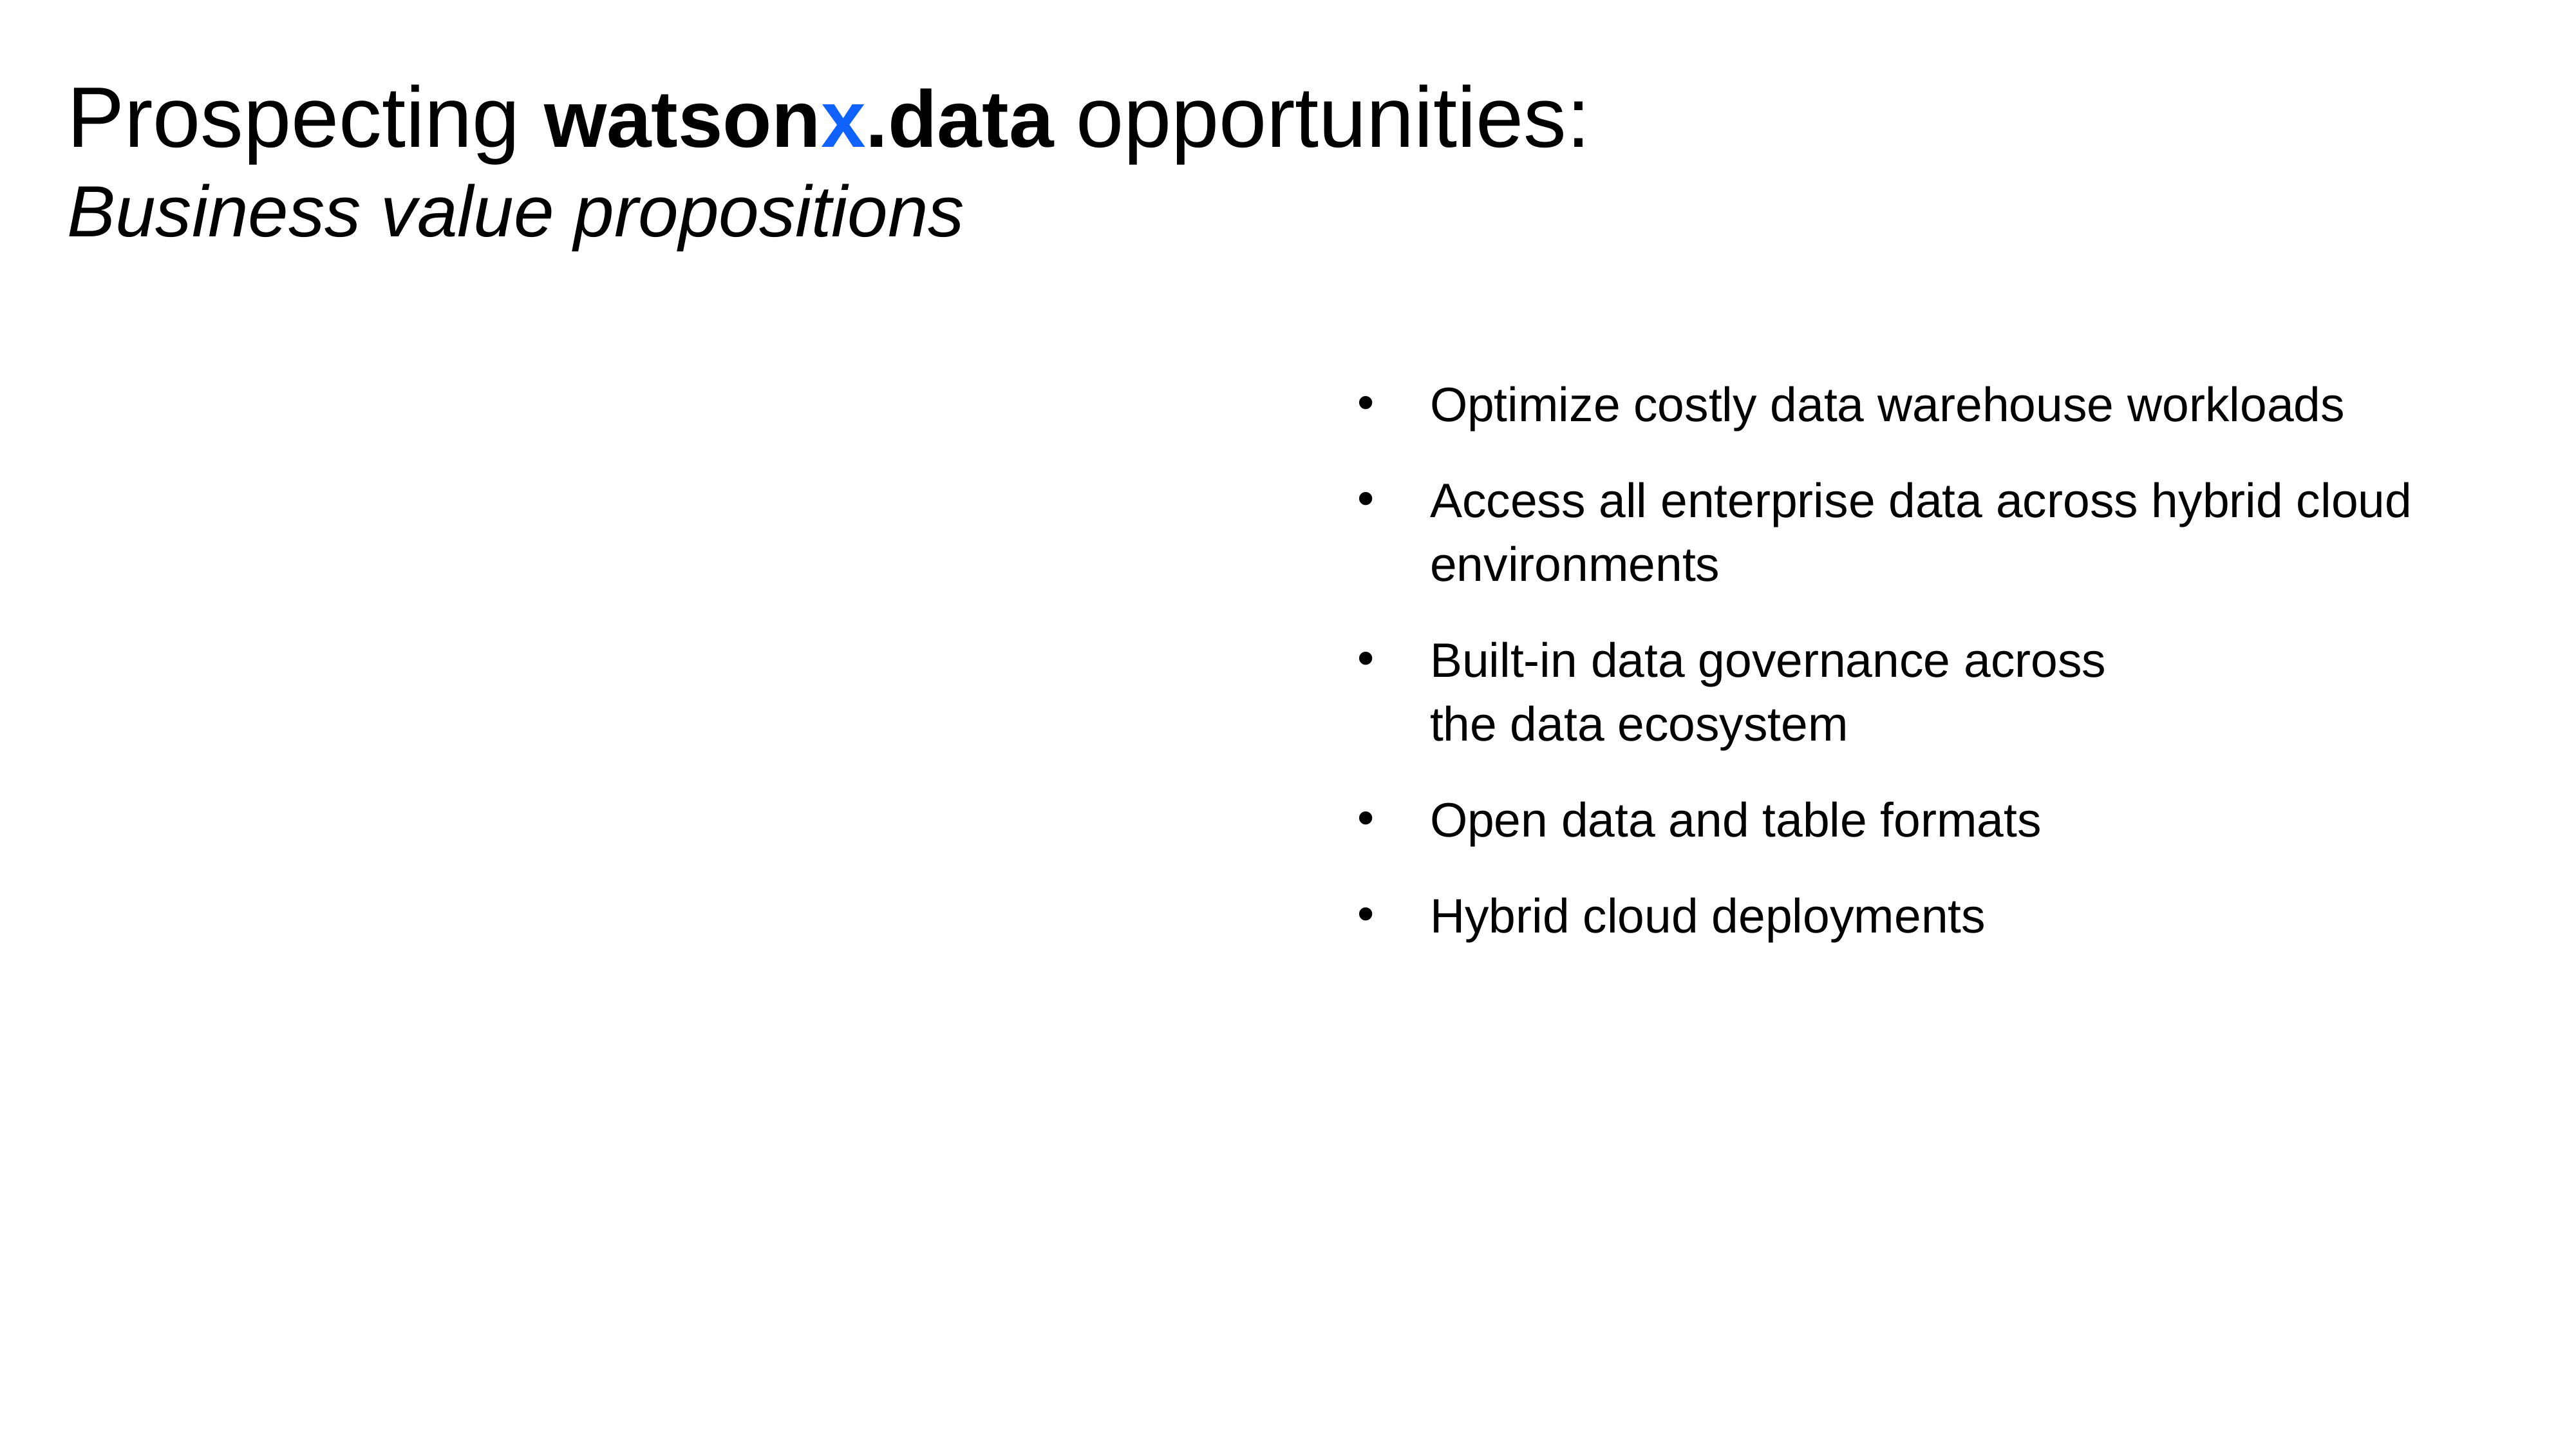

# Prospecting watsonx.data opportunities: Business value propositions
Optimize costly data warehouse workloads
Access all enterprise data across hybrid cloud environments
Built-in data governance across
the data ecosystem
Open data and table formats
Hybrid cloud deployments